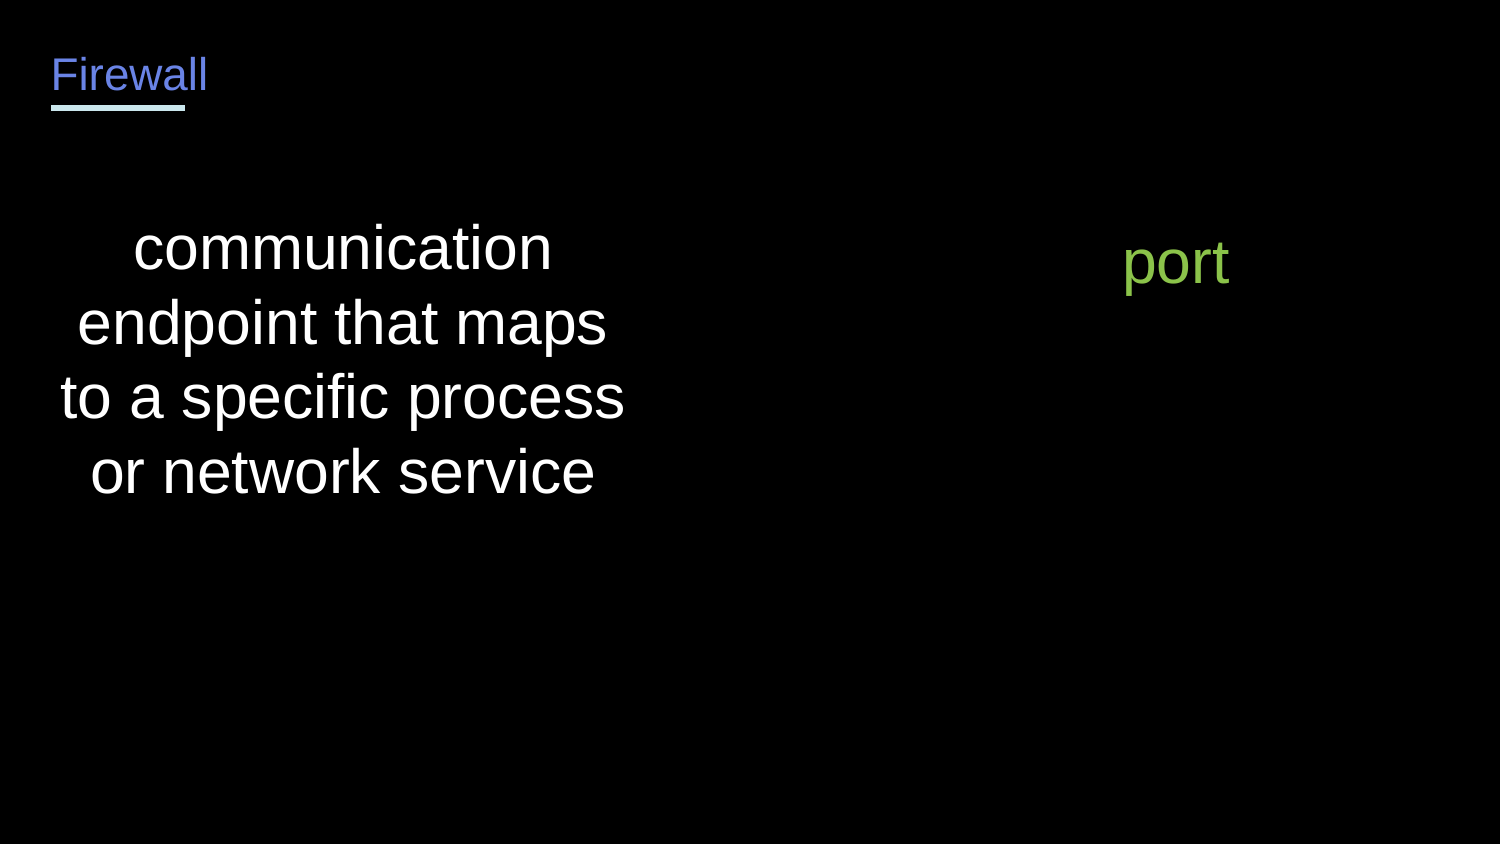

Firewall
communication endpoint that maps to a specific process or network service
port